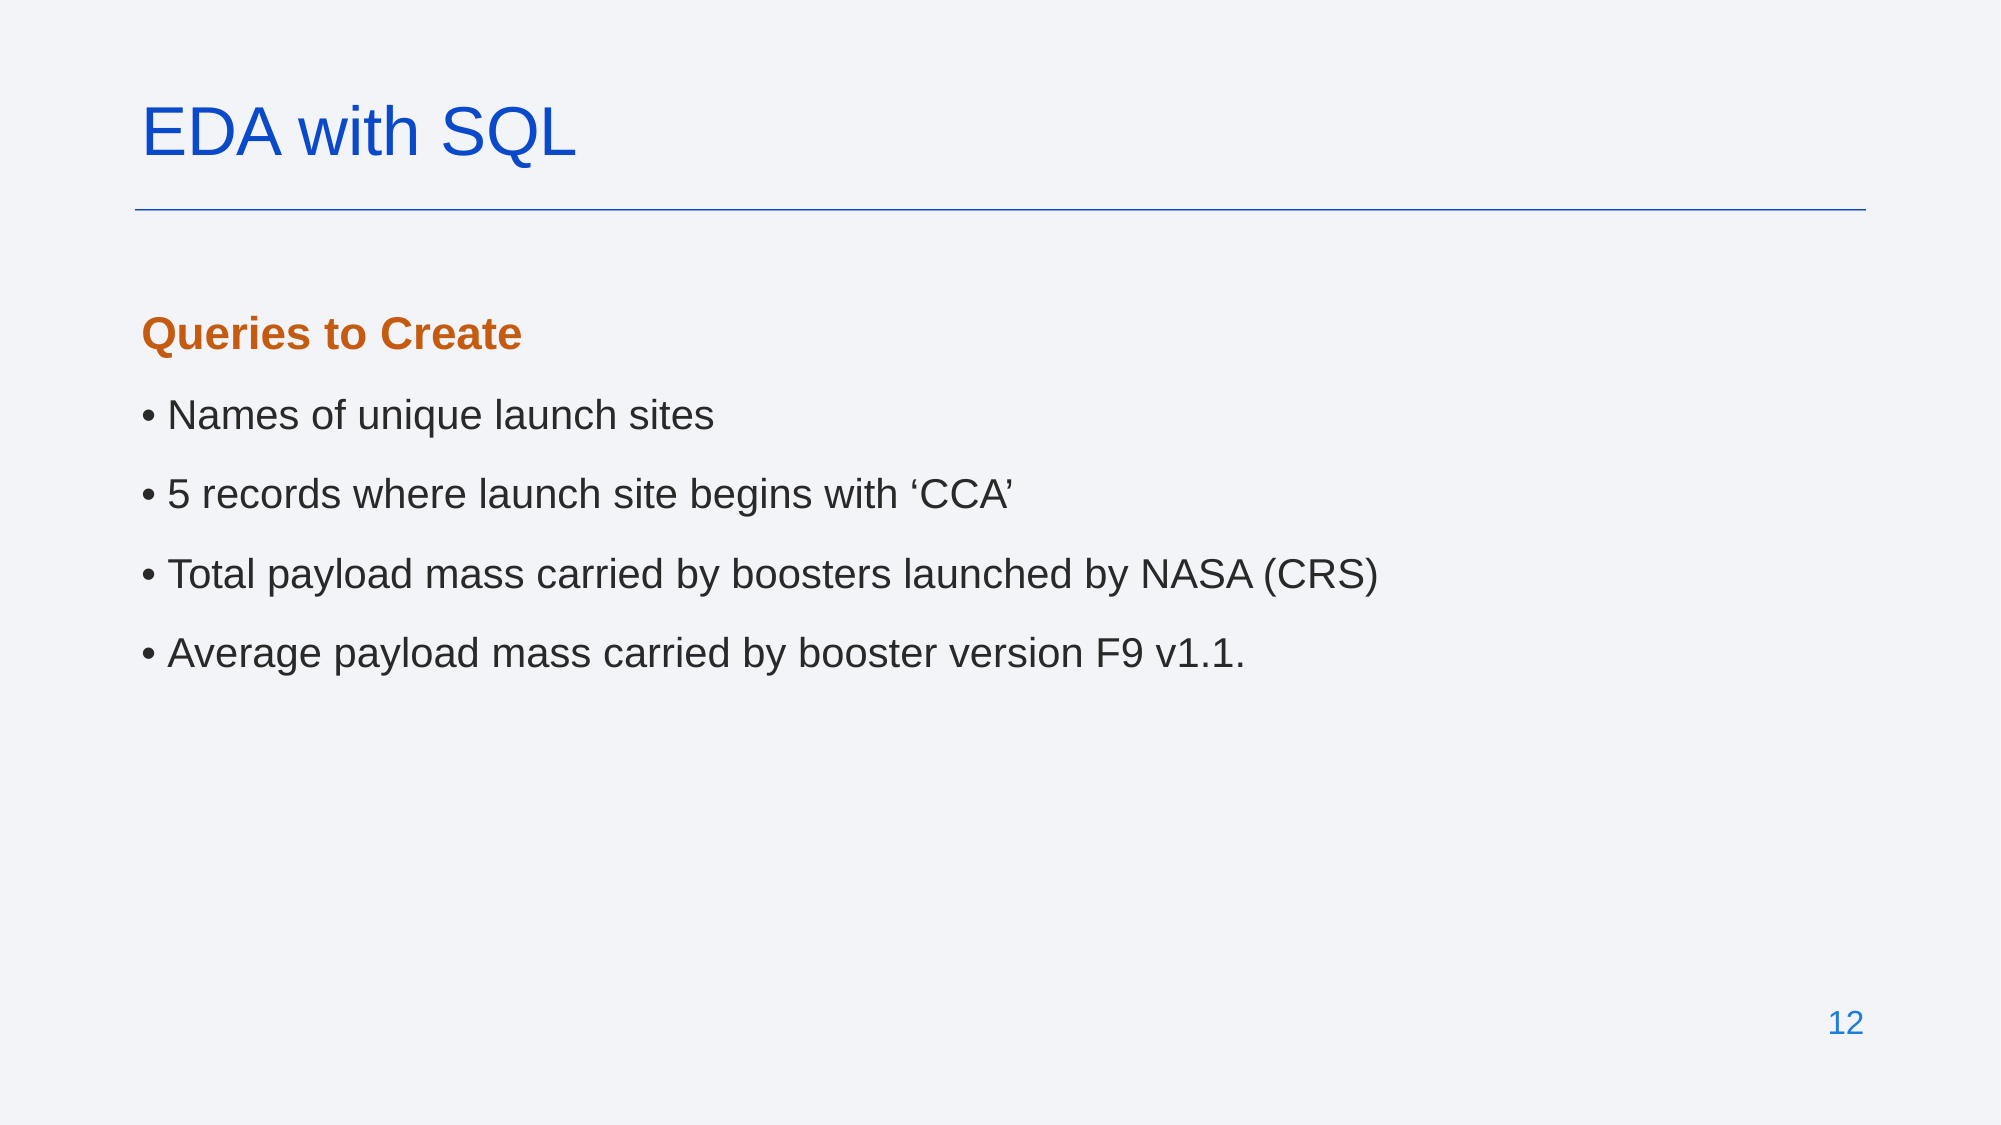

EDA with SQL
Queries to Create
• Names of unique launch sites
• 5 records where launch site begins with ‘CCA’
• Total payload mass carried by boosters launched by NASA (CRS)
• Average payload mass carried by booster version F9 v1.1.

12